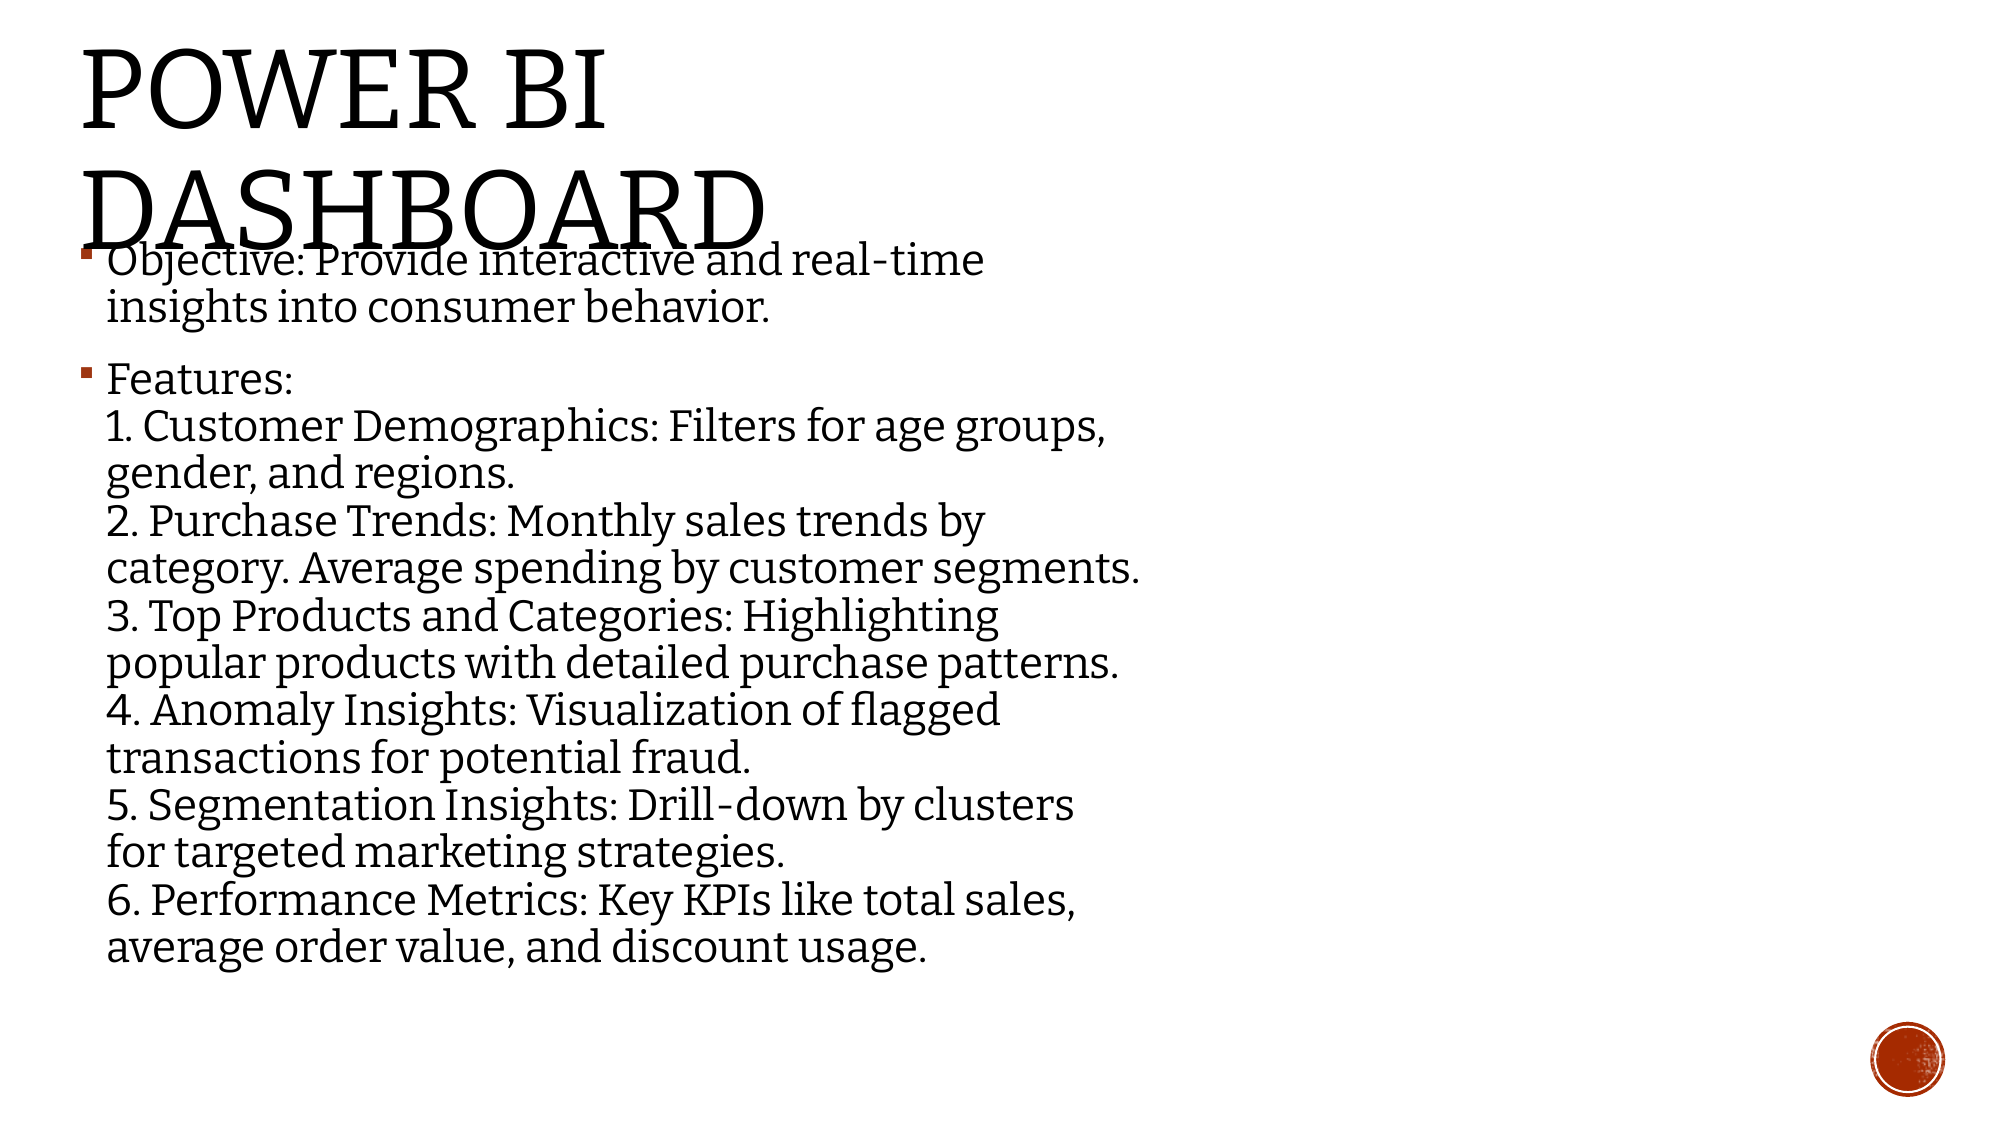

# POWER BI DASHBOARD
Objective: Provide interactive and real-time insights into consumer behavior.
Features:
1. Customer Demographics: Filters for age groups, gender, and regions.
2. Purchase Trends: Monthly sales trends by category. Average spending by customer segments.
3. Top Products and Categories: Highlighting popular products with detailed purchase patterns.
4. Anomaly Insights: Visualization of flagged transactions for potential fraud.
5. Segmentation Insights: Drill-down by clusters for targeted marketing strategies.
6. Performance Metrics: Key KPIs like total sales, average order value, and discount usage.